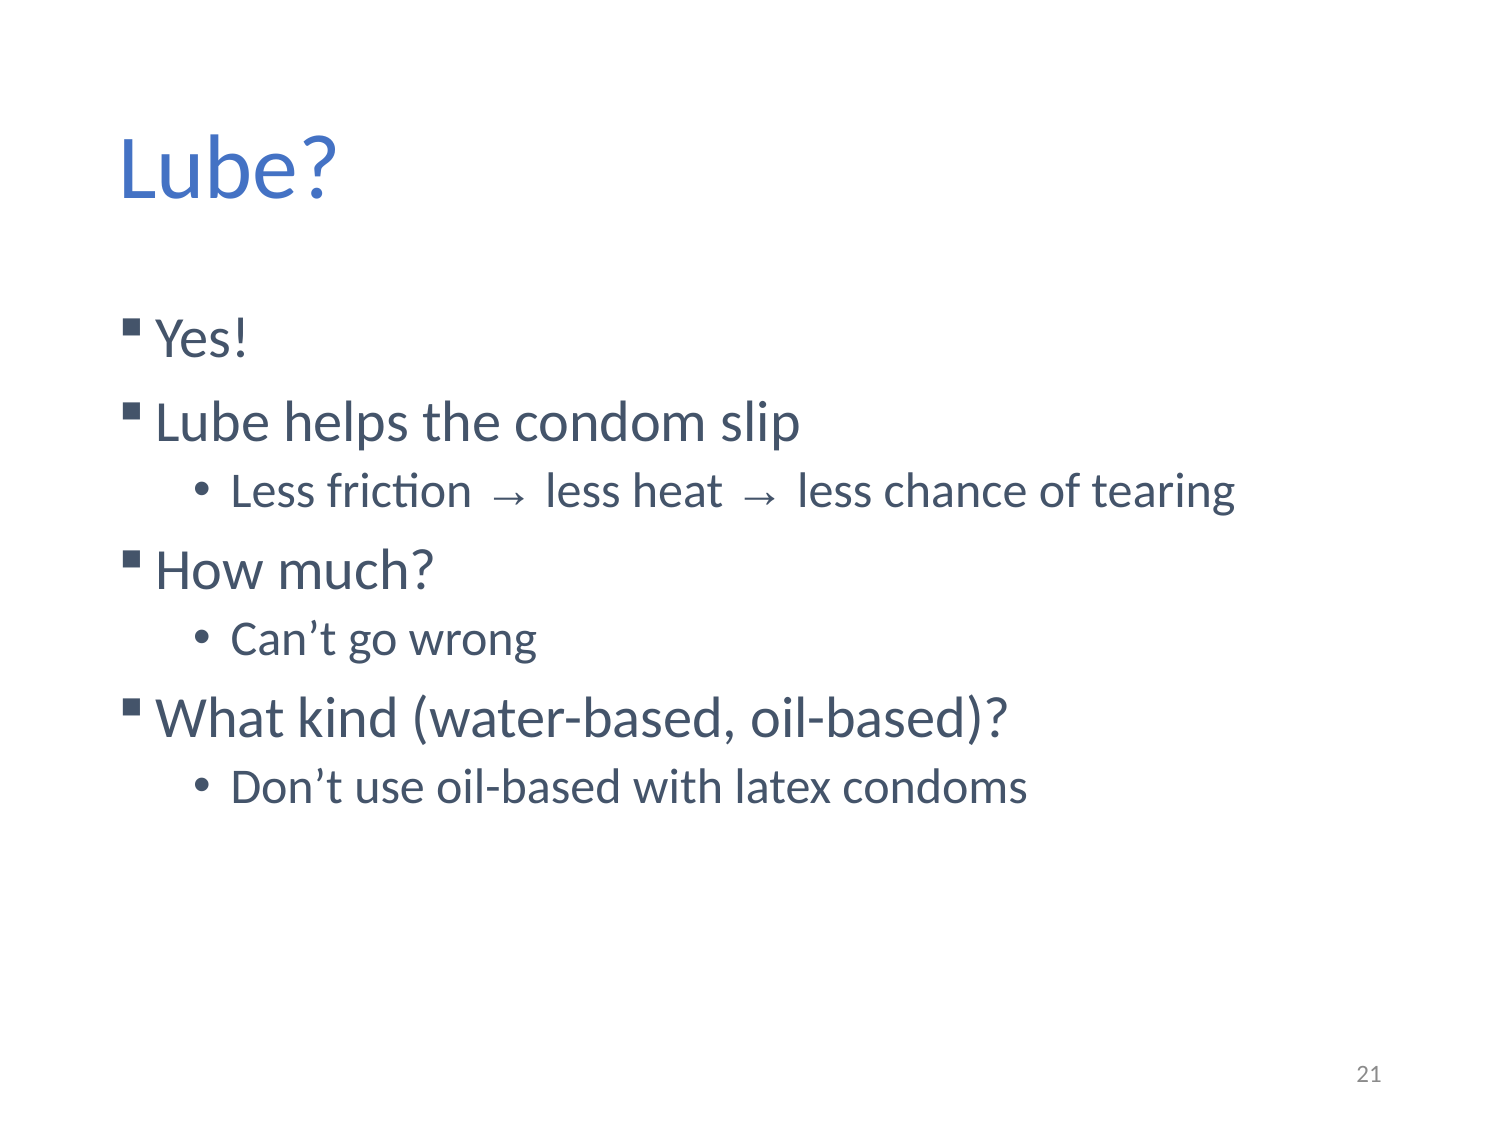

# Lube?
Yes!
Lube helps the condom slip
Less friction → less heat → less chance of tearing
How much?
Can’t go wrong
What kind (water-based, oil-based)?
Don’t use oil-based with latex condoms
21